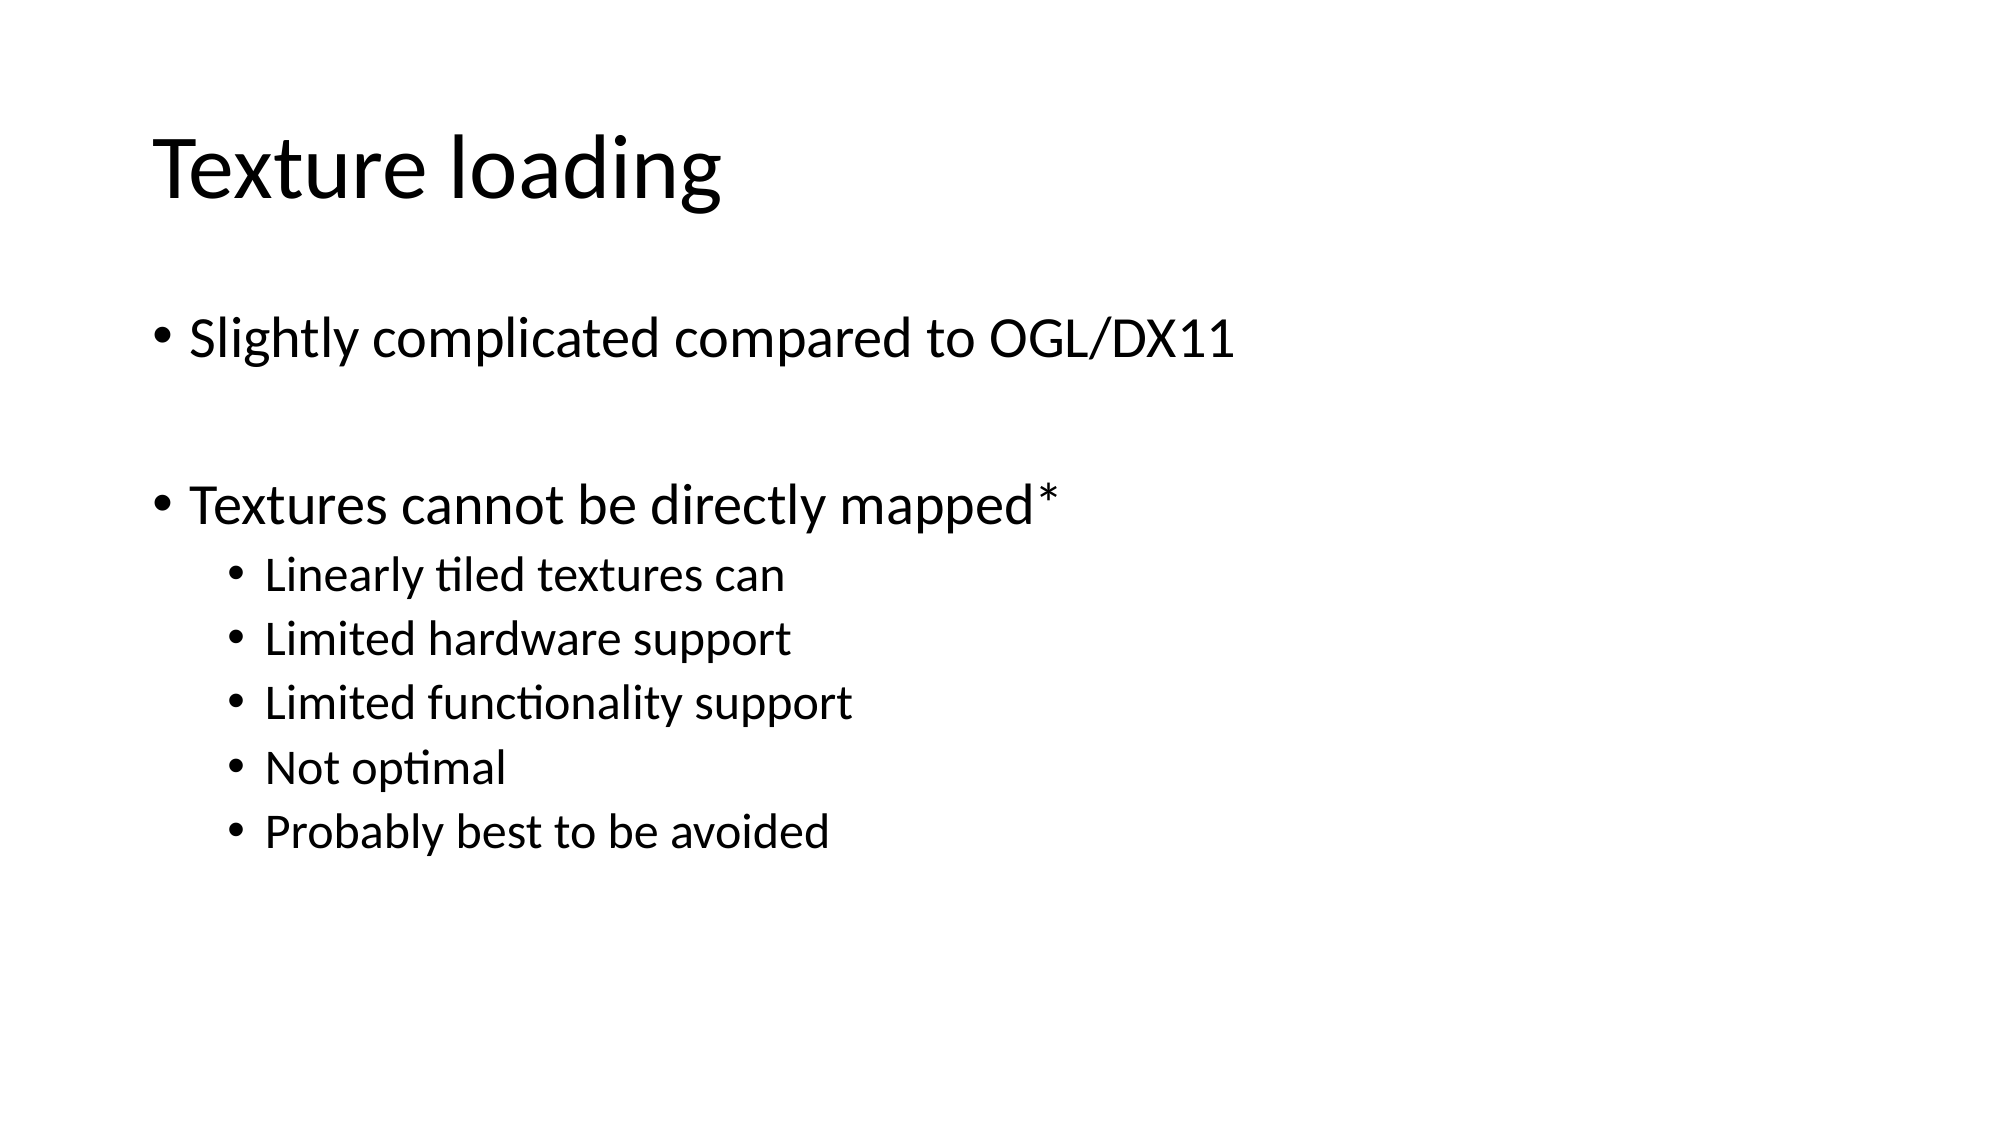

# Texture loading
Slightly complicated compared to OGL/DX11

Textures cannot be directly mapped*
Linearly tiled textures can
Limited hardware support
Limited functionality support
Not optimal
Probably best to be avoided